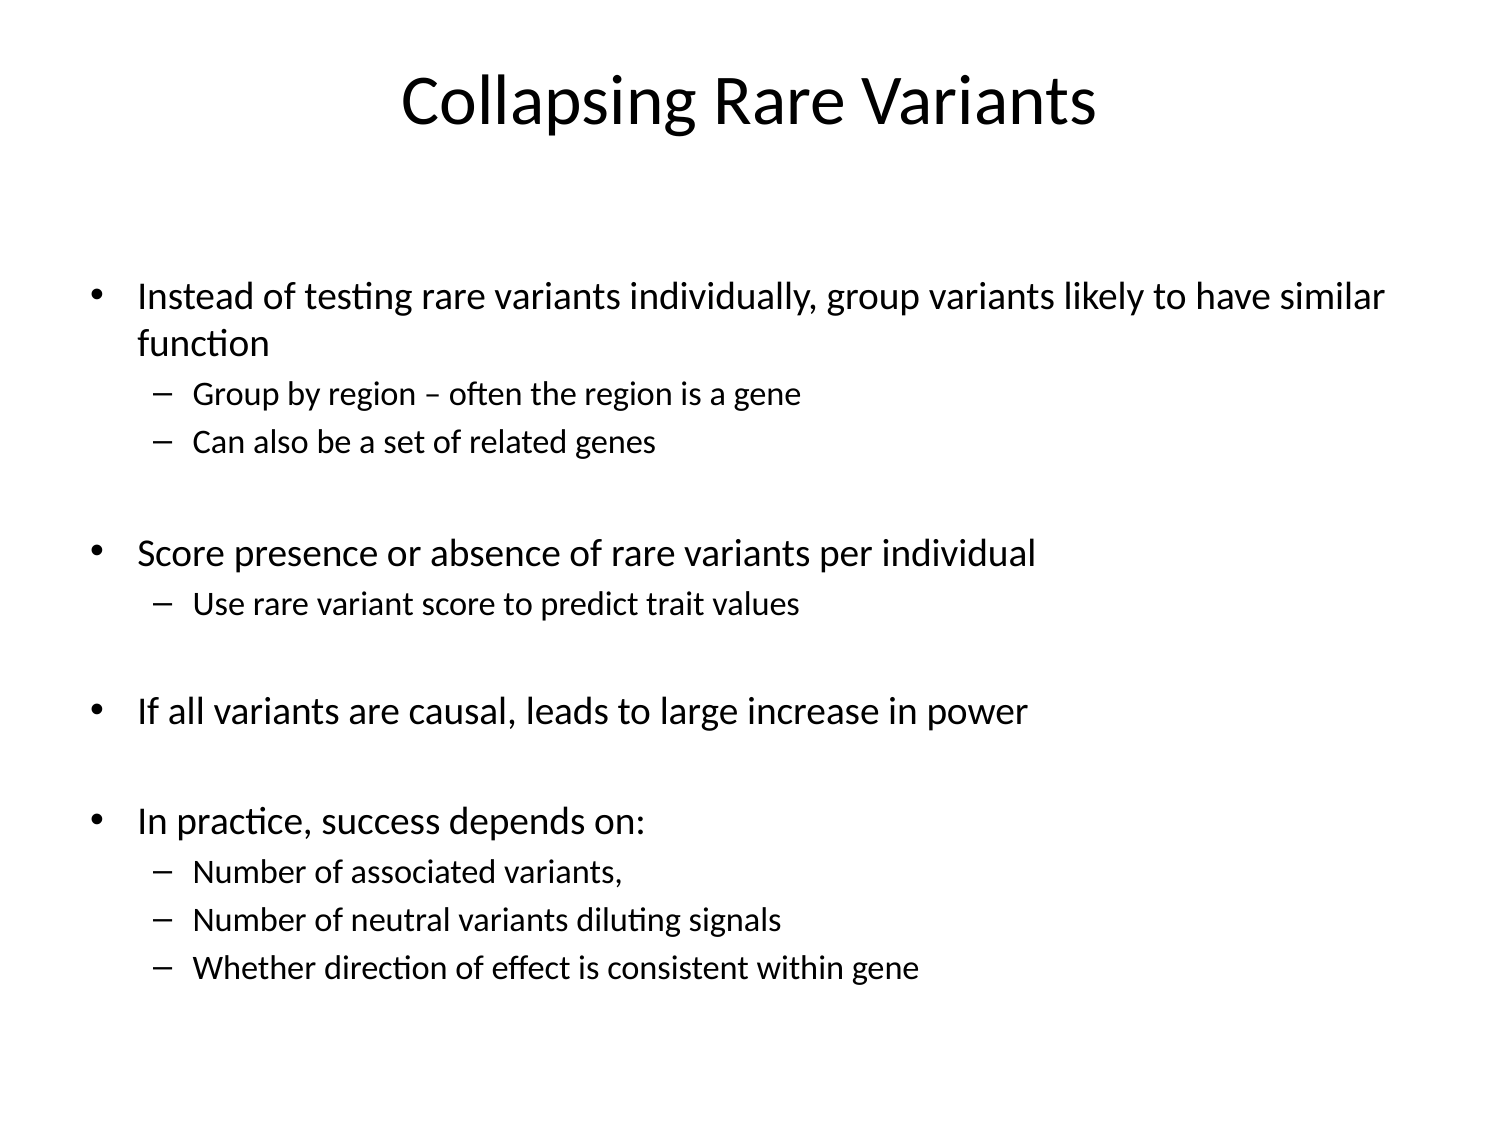

# Collapsing Rare Variants
Instead of testing rare variants individually, group variants likely to have similar function
Group by region – often the region is a gene
Can also be a set of related genes

Score presence or absence of rare variants per individual
Use rare variant score to predict trait values

If all variants are causal, leads to large increase in power

In practice, success depends on:
Number of associated variants,
Number of neutral variants diluting signals
Whether direction of effect is consistent within gene